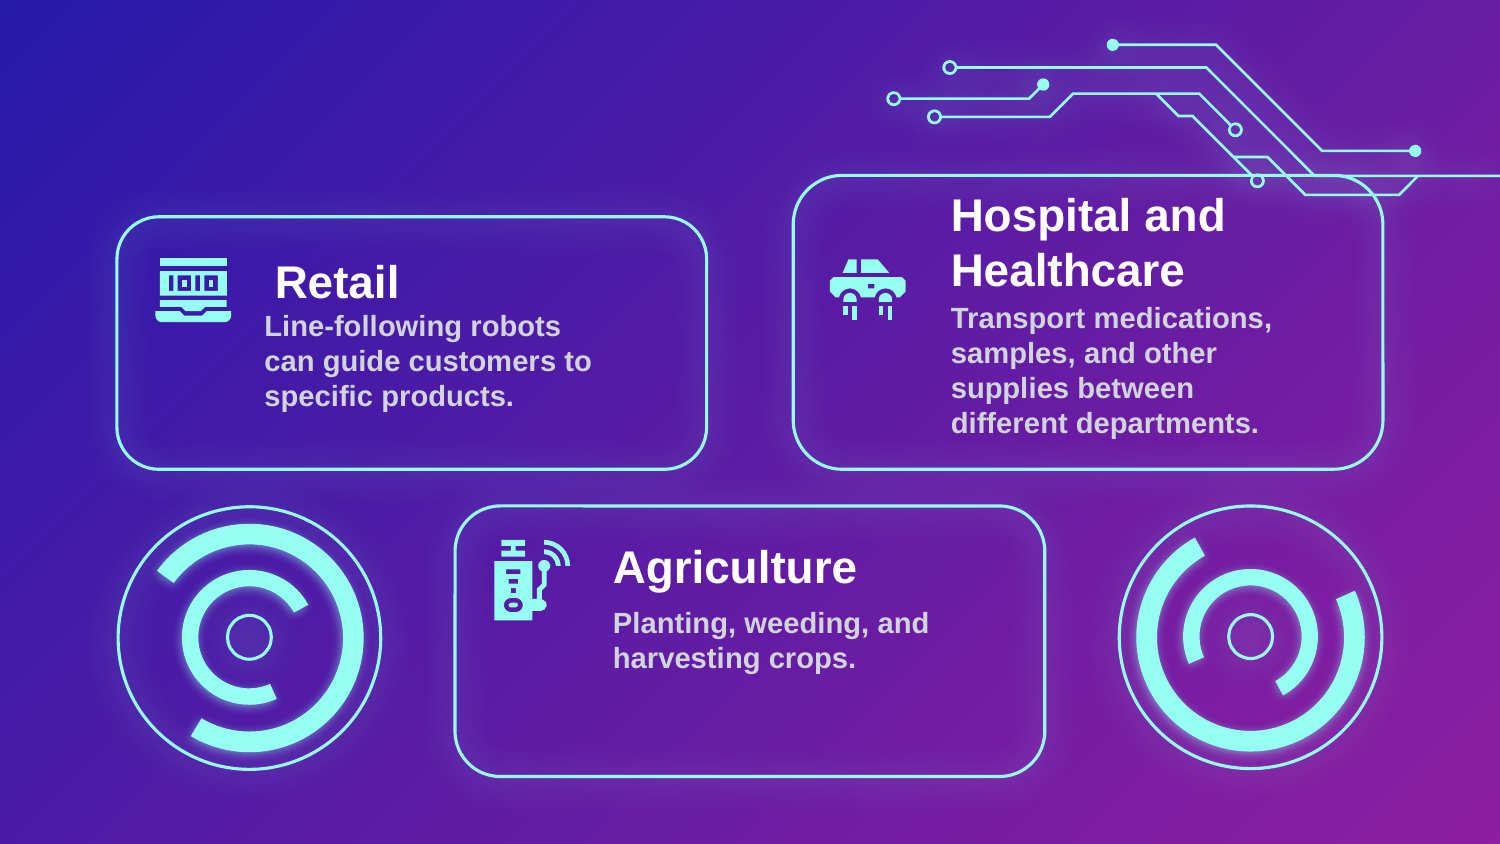

Hospital and Healthcare

# Retail

Line-following robots can guide customers to specific products.
Transport medications, samples, and other supplies between different departments.

Agriculture

Planting, weeding, and harvesting crops.